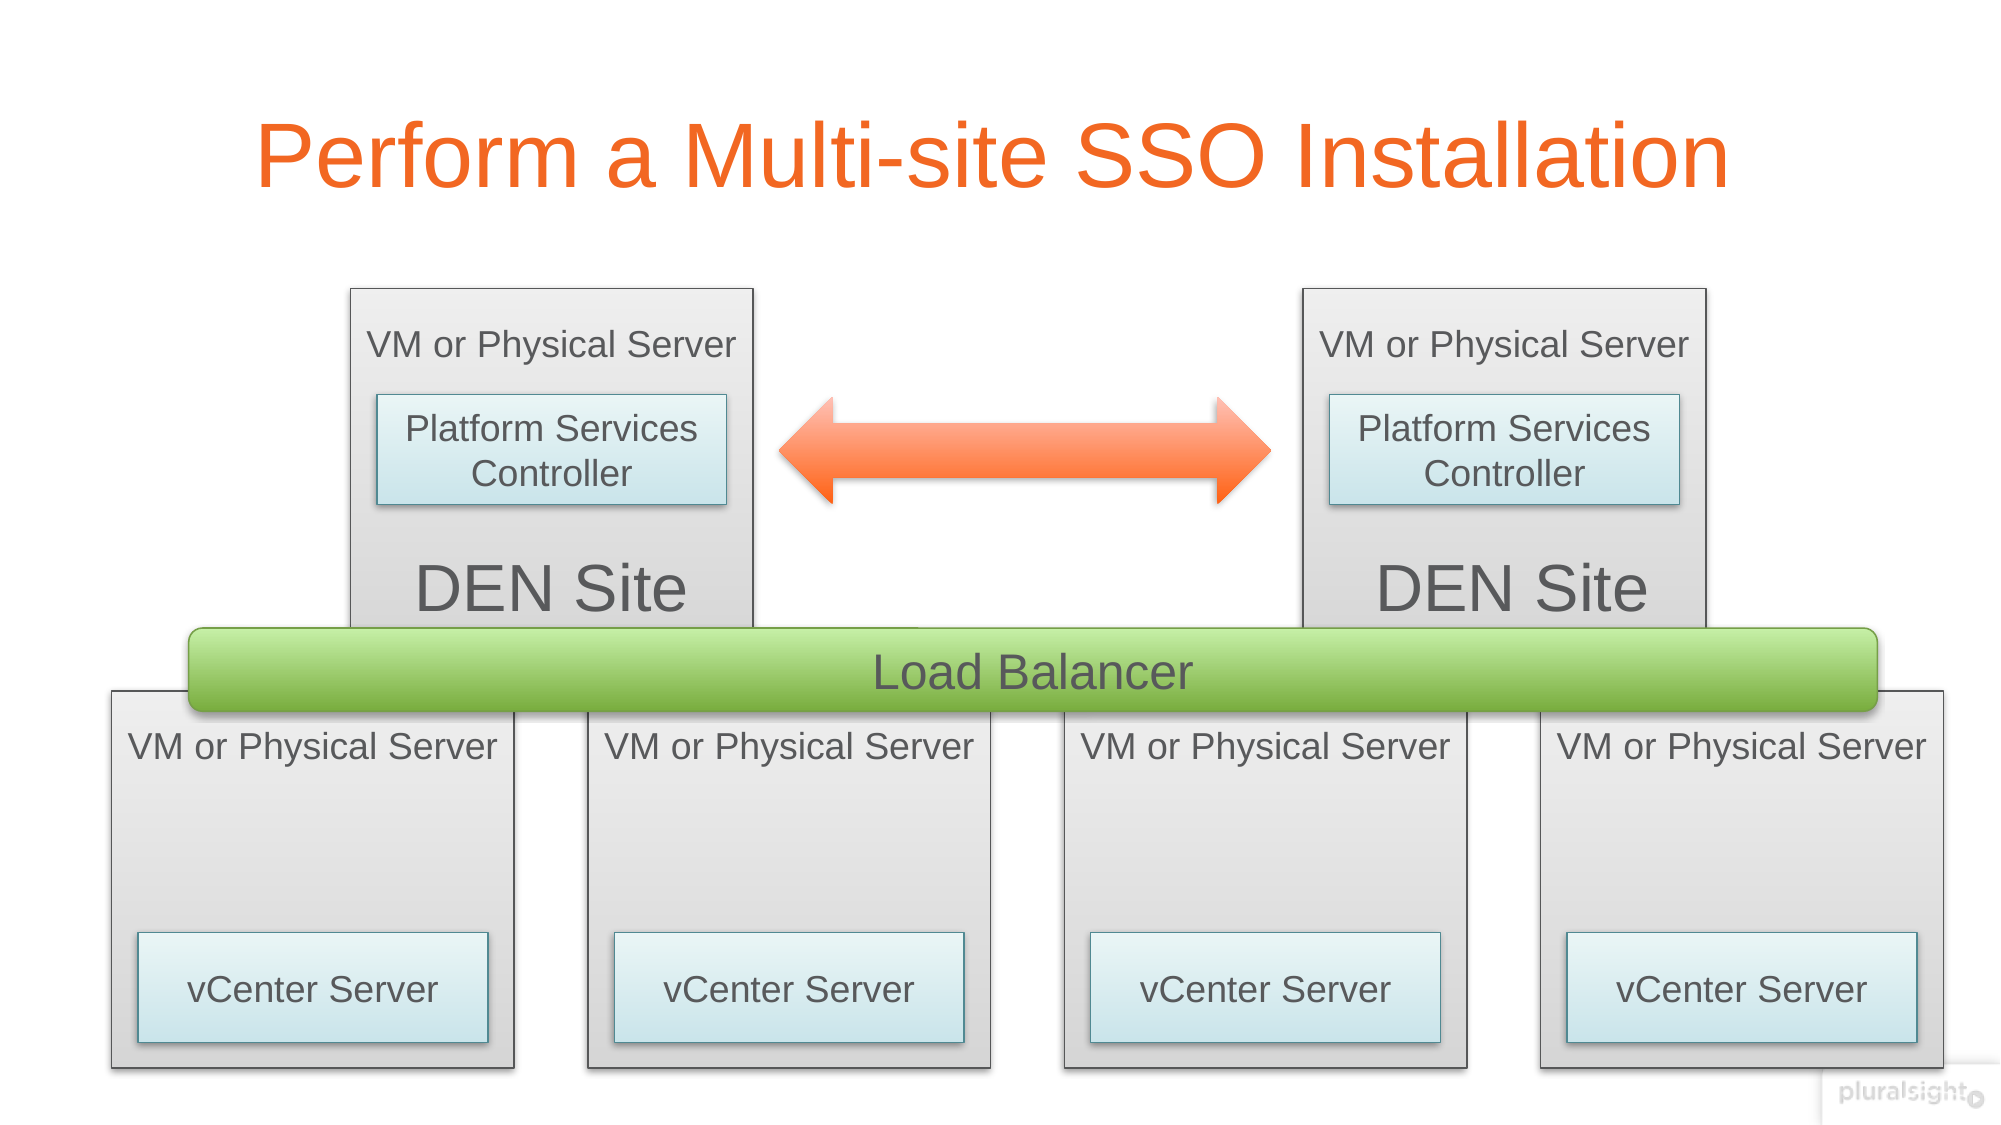

# Perform a Multi-site SSO Installation
VM or Physical Server

VM or Physical Server

Platform Services Controller
Platform Services Controller

DEN Site
DEN Site
Load Balancer
VM or Physical Server

VM or Physical Server

VM or Physical Server

VM or Physical Server

vCenter Server
vCenter Server
vCenter Server
vCenter Server